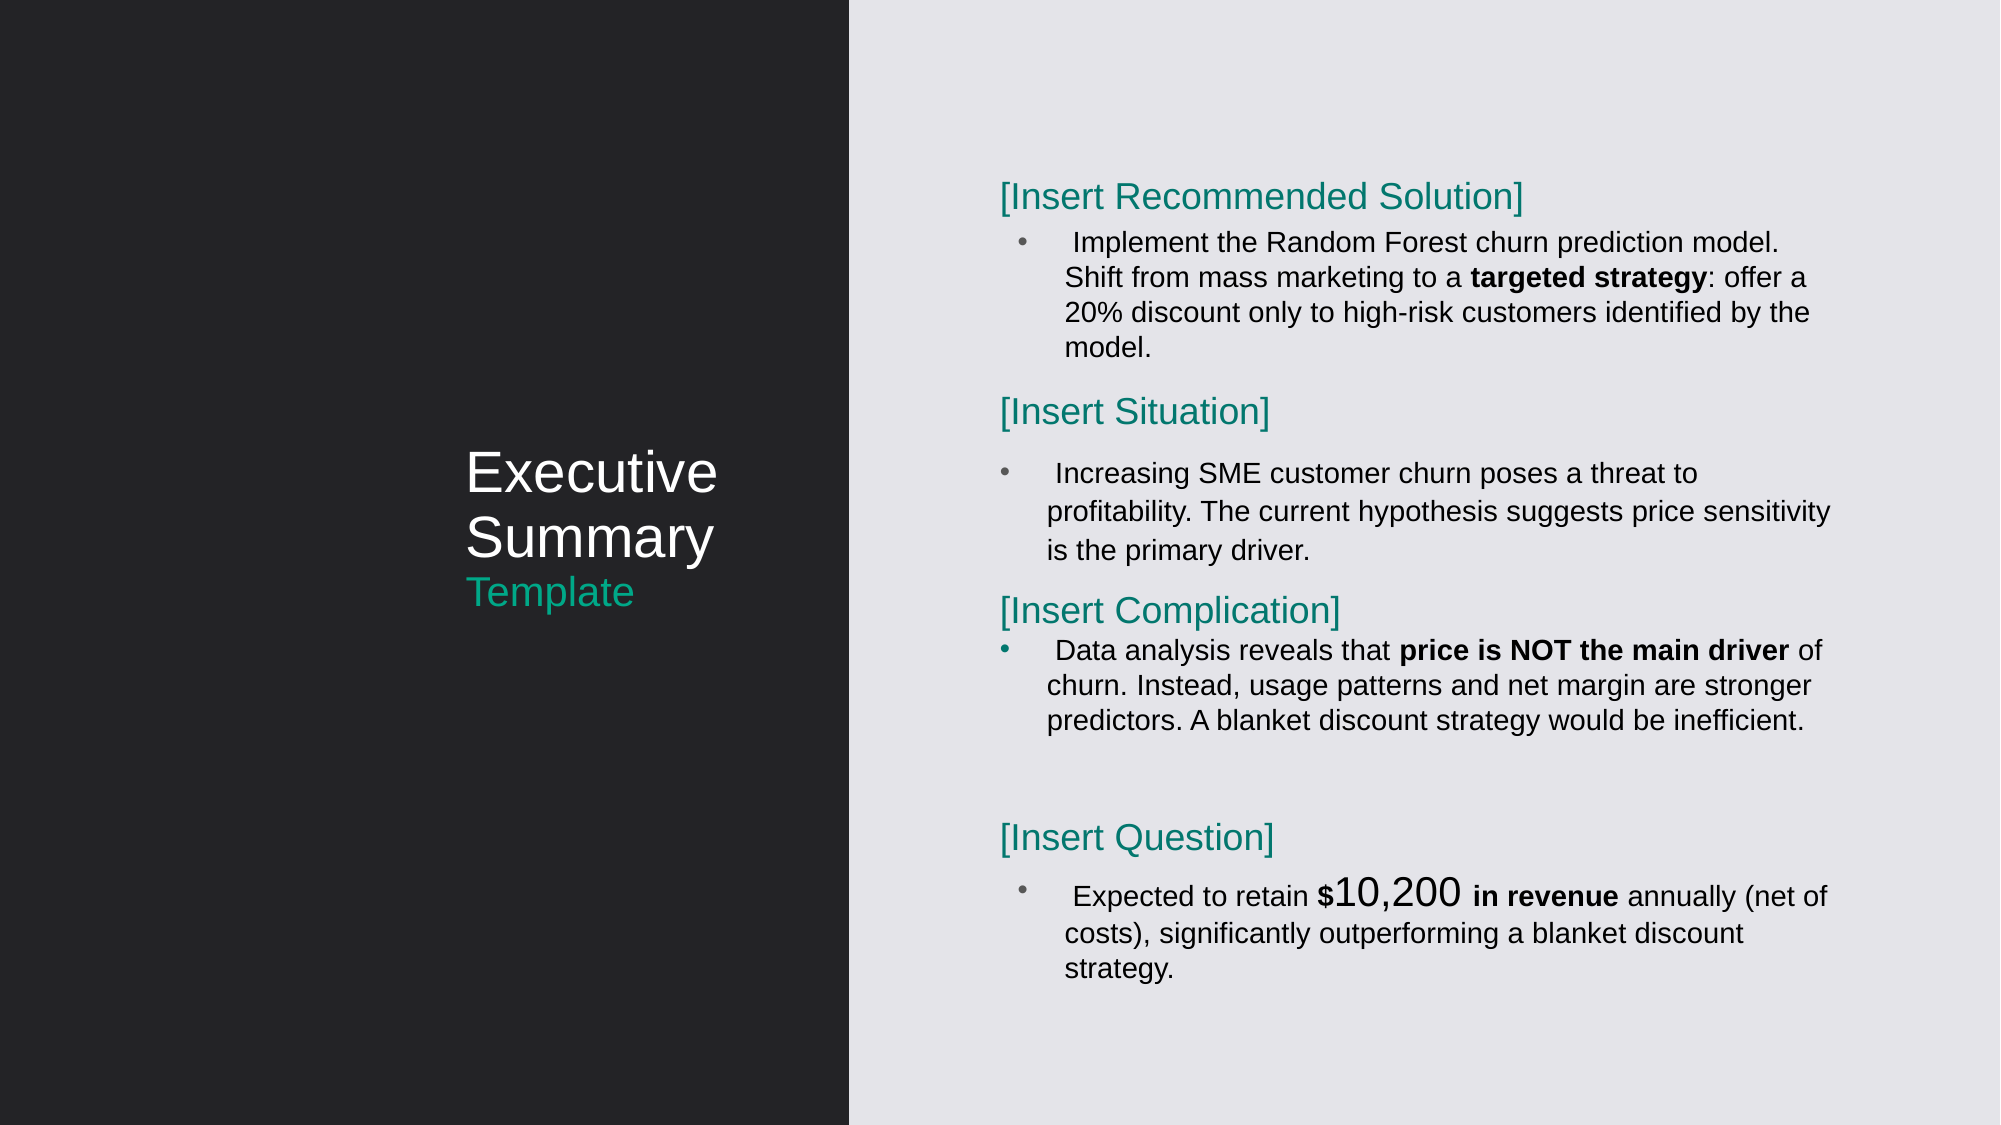

[Insert Recommended Solution]
 Implement the Random Forest churn prediction model. Shift from mass marketing to a targeted strategy: offer a 20% discount only to high-risk customers identified by the model.
[Insert Situation]
 Increasing SME customer churn poses a threat to profitability. The current hypothesis suggests price sensitivity is the primary driver.

# Executive Summary
[Insert Complication]
 Data analysis reveals that price is NOT the main driver of churn. Instead, usage patterns and net margin are stronger predictors. A blanket discount strategy would be inefficient.
[Insert Question]
 Expected to retain $10,200 in revenue annually (net of costs), significantly outperforming a blanket discount strategy.